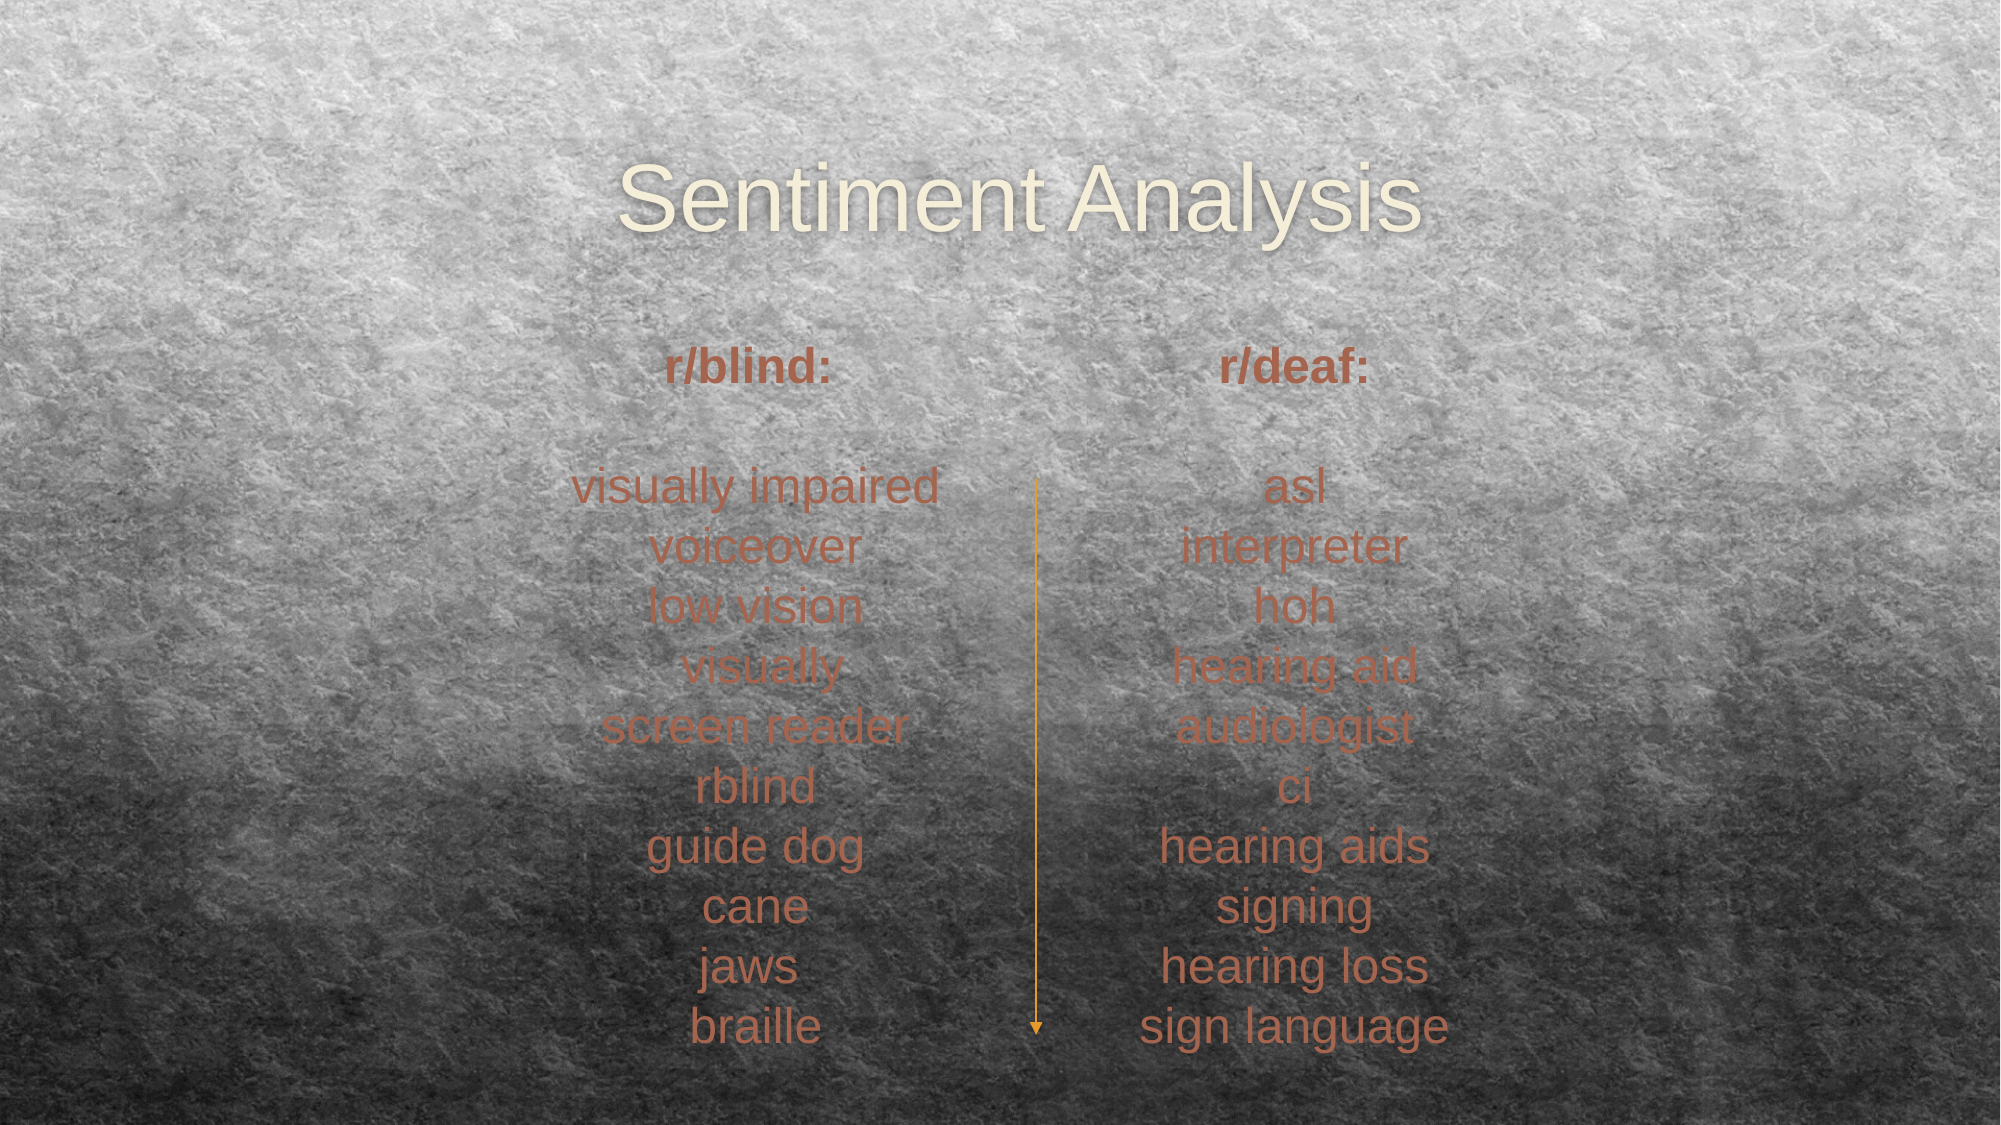

# Sentiment Analysis
r/deaf:

asl
interpreter
hoh
hearing aid
audiologist
ci
hearing aids
signing
hearing loss
sign language
r/blind:

visually impaired
voiceover
low vision
 visually
screen reader
rblind
guide dog
cane
jaws
braille